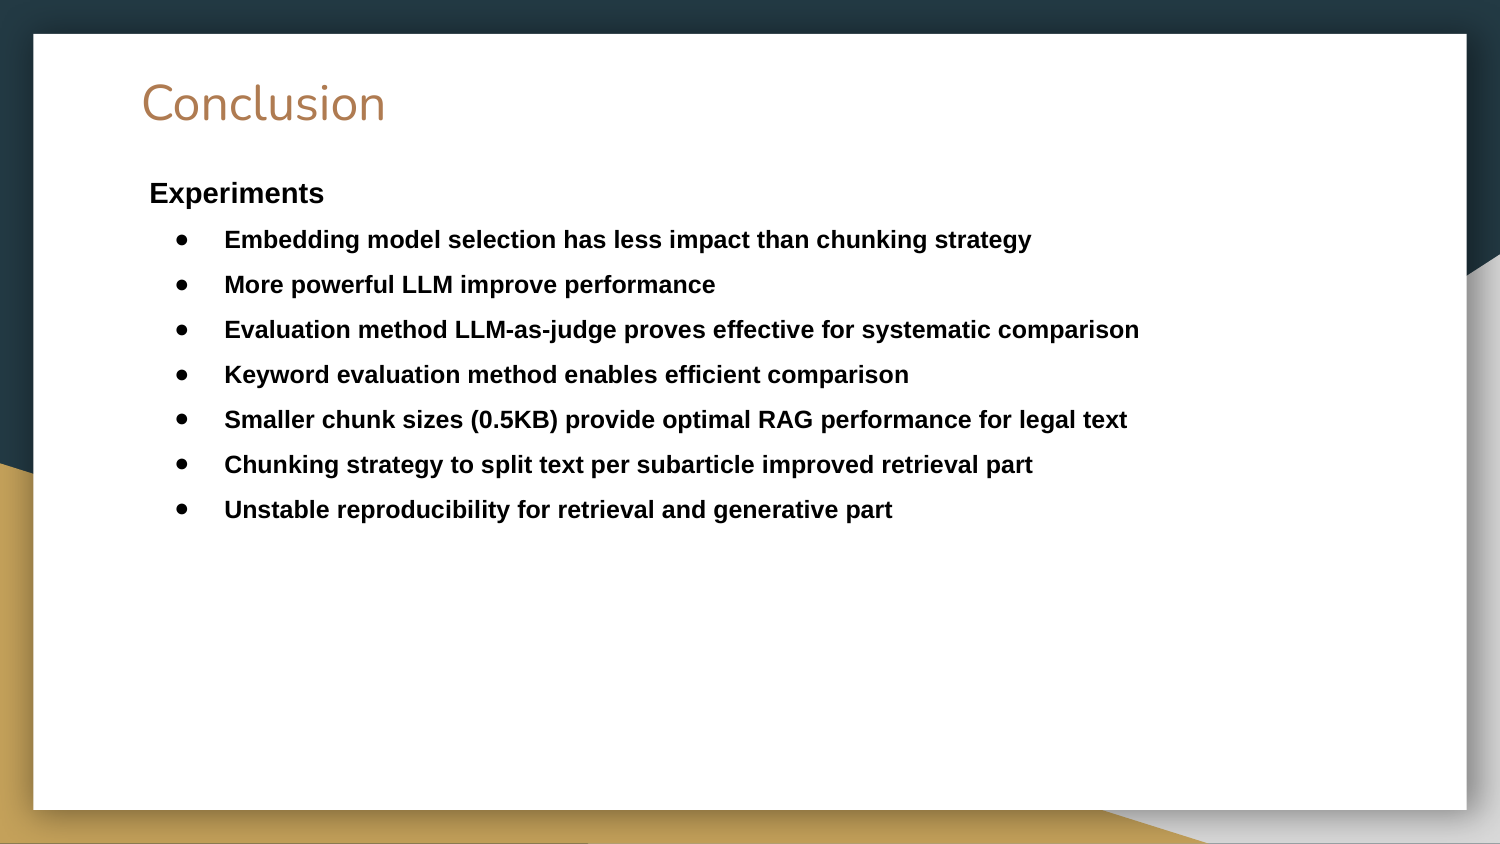

# Conclusion
Experiments
Embedding model selection has less impact than chunking strategy
More powerful LLM improve performance
Evaluation method LLM-as-judge proves effective for systematic comparison
Keyword evaluation method enables efficient comparison
Smaller chunk sizes (0.5KB) provide optimal RAG performance for legal text
Chunking strategy to split text per subarticle improved retrieval part
Unstable reproducibility for retrieval and generative part